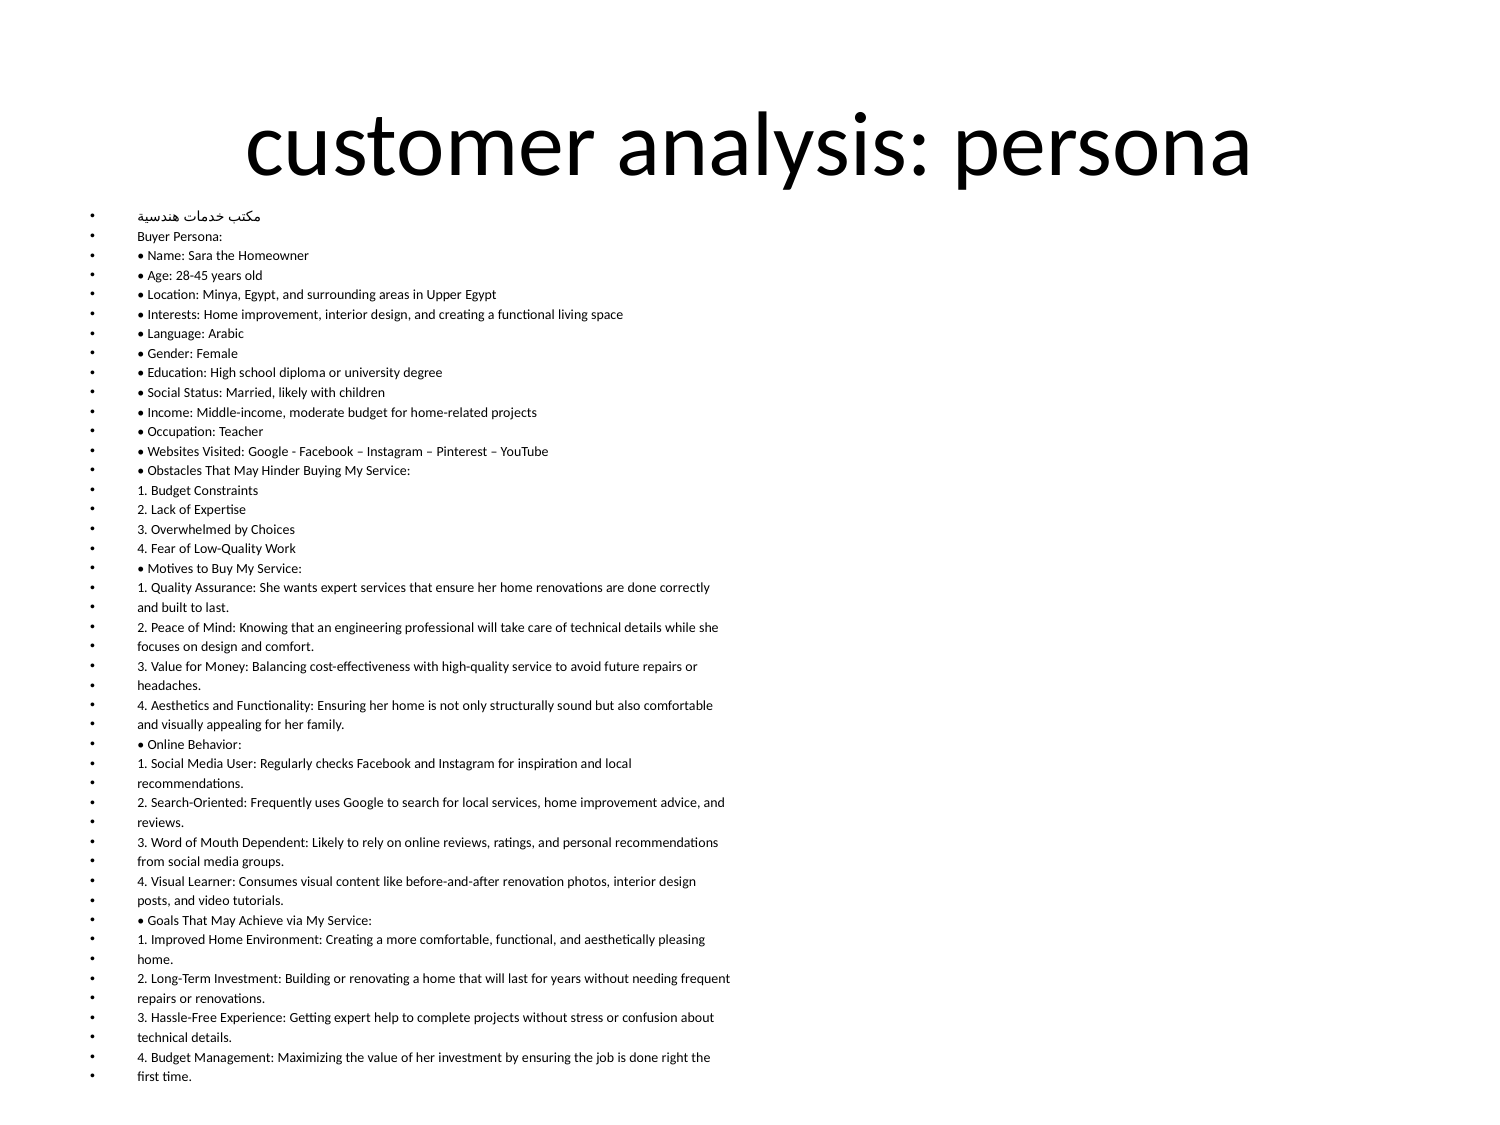

# customer analysis: persona
مكتب خدمات هندسية
Buyer Persona:
• Name: Sara the Homeowner
• Age: 28-45 years old
• Location: Minya, Egypt, and surrounding areas in Upper Egypt
• Interests: Home improvement, interior design, and creating a functional living space
• Language: Arabic
• Gender: Female
• Education: High school diploma or university degree
• Social Status: Married, likely with children
• Income: Middle-income, moderate budget for home-related projects
• Occupation: Teacher
• Websites Visited: Google - Facebook – Instagram – Pinterest – YouTube
• Obstacles That May Hinder Buying My Service:
1. Budget Constraints
2. Lack of Expertise
3. Overwhelmed by Choices
4. Fear of Low-Quality Work
• Motives to Buy My Service:
1. Quality Assurance: She wants expert services that ensure her home renovations are done correctly
and built to last.
2. Peace of Mind: Knowing that an engineering professional will take care of technical details while she
focuses on design and comfort.
3. Value for Money: Balancing cost-effectiveness with high-quality service to avoid future repairs or
headaches.
4. Aesthetics and Functionality: Ensuring her home is not only structurally sound but also comfortable
and visually appealing for her family.
• Online Behavior:
1. Social Media User: Regularly checks Facebook and Instagram for inspiration and local
recommendations.
2. Search-Oriented: Frequently uses Google to search for local services, home improvement advice, and
reviews.
3. Word of Mouth Dependent: Likely to rely on online reviews, ratings, and personal recommendations
from social media groups.
4. Visual Learner: Consumes visual content like before-and-after renovation photos, interior design
posts, and video tutorials.
• Goals That May Achieve via My Service:
1. Improved Home Environment: Creating a more comfortable, functional, and aesthetically pleasing
home.
2. Long-Term Investment: Building or renovating a home that will last for years without needing frequent
repairs or renovations.
3. Hassle-Free Experience: Getting expert help to complete projects without stress or confusion about
technical details.
4. Budget Management: Maximizing the value of her investment by ensuring the job is done right the
first time.